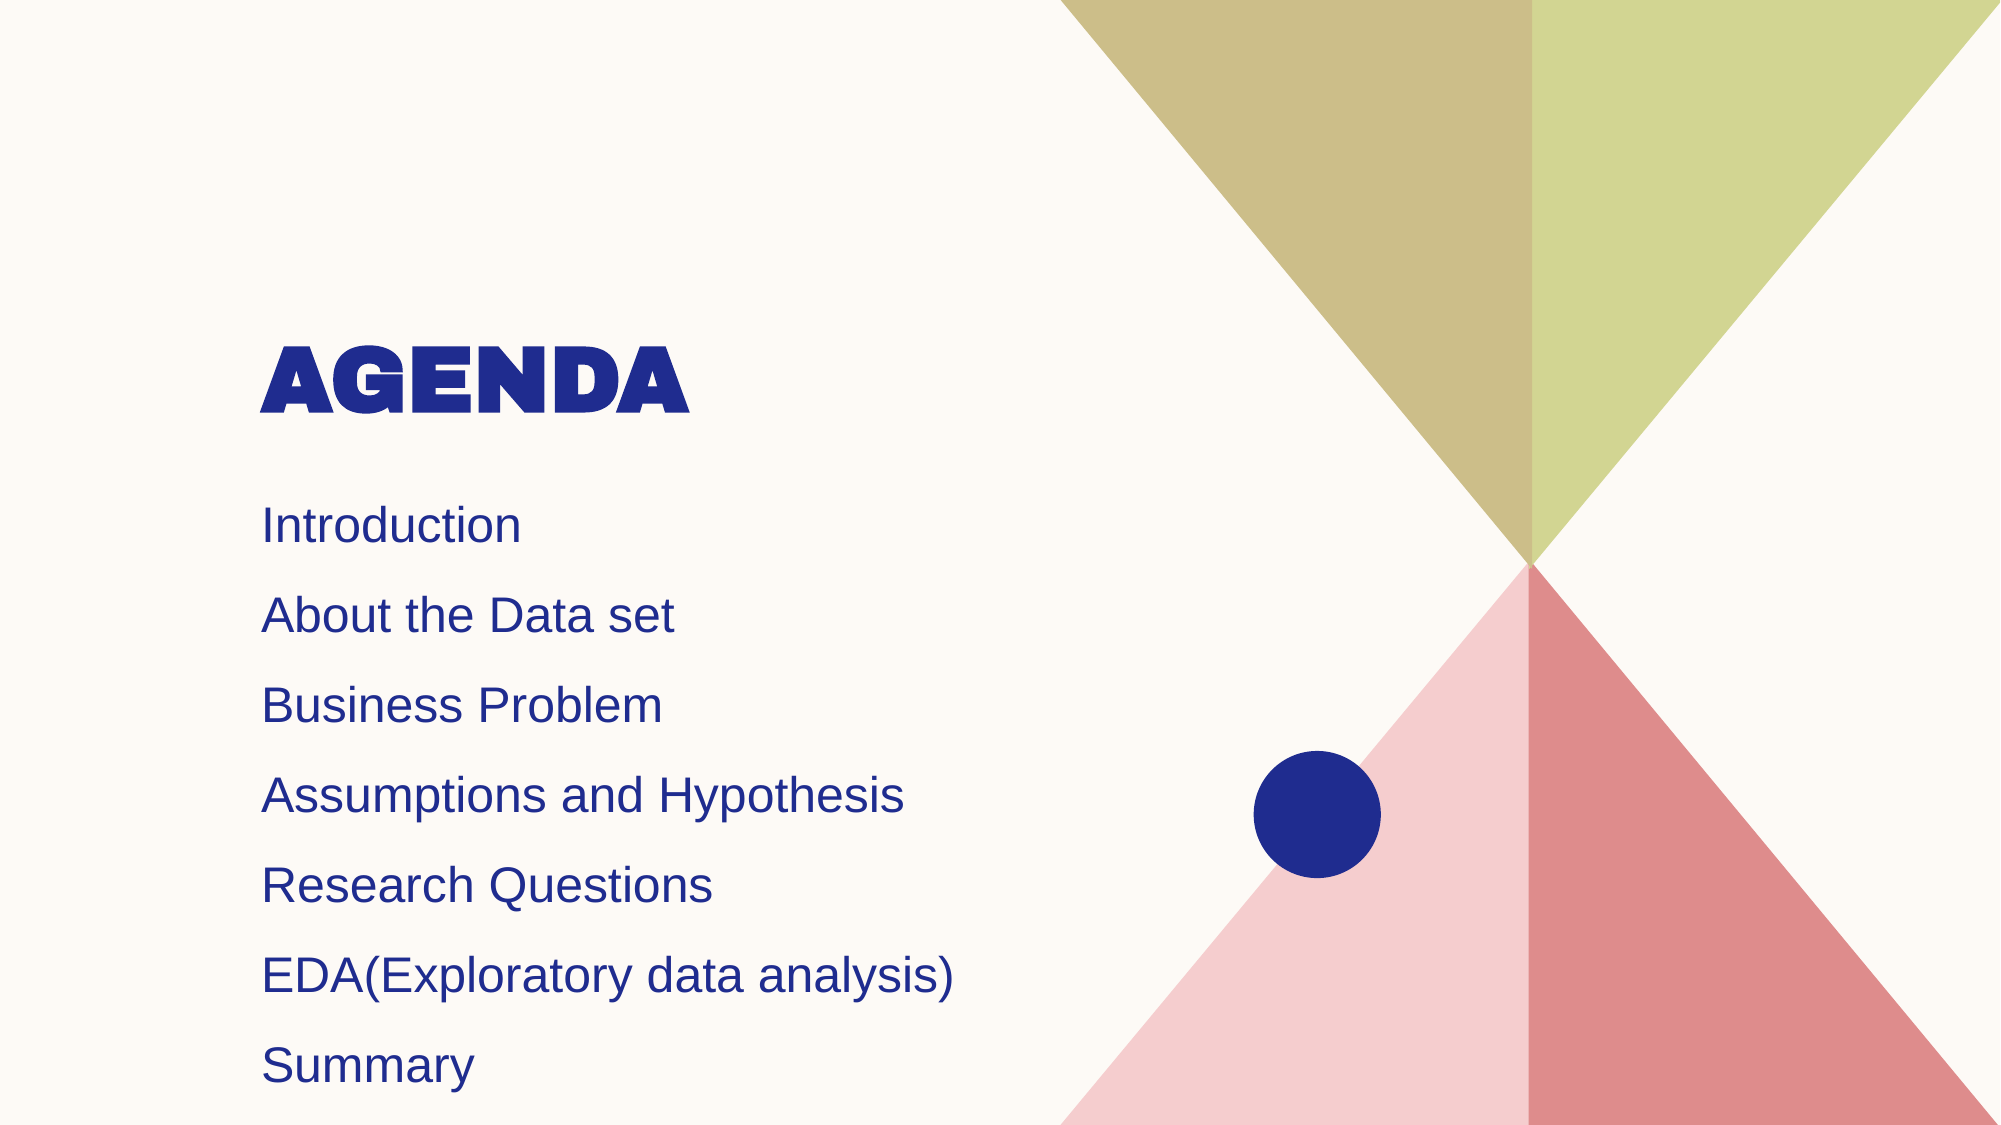

# AGENDA
Introduction​
About the Data set
​Business Problem
Assumptions and Hypothesis
Research Questions
EDA(Exploratory data analysis)
​Summary​